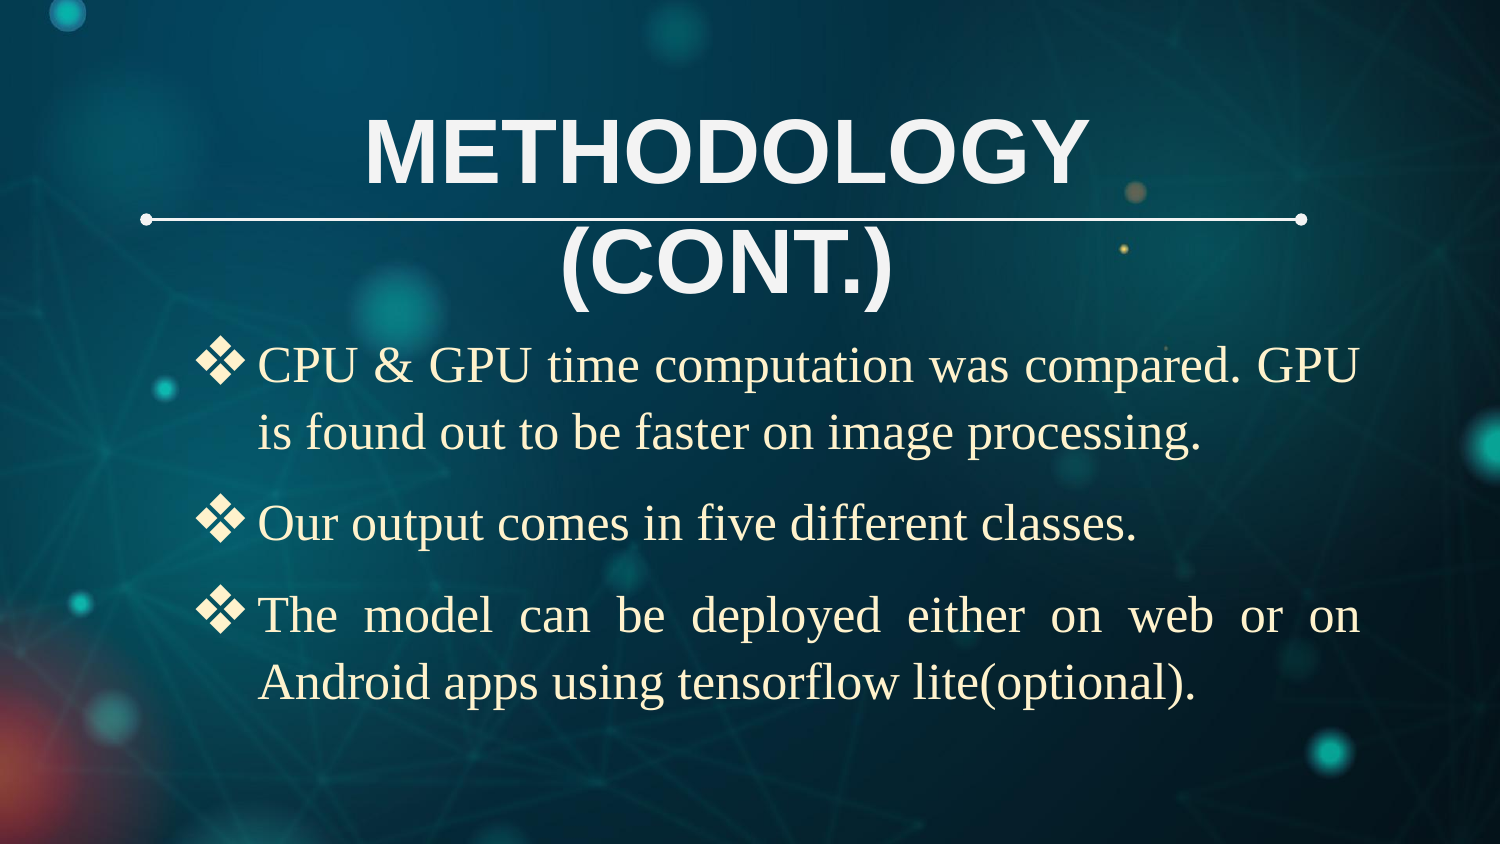

# METHODOLOGY (CONT.)

CPU & GPU time computation was compared. GPU is found out to be faster on image processing.
Our output comes in five different classes.
The model can be deployed either on web or on Android apps using tensorflow lite(optional).